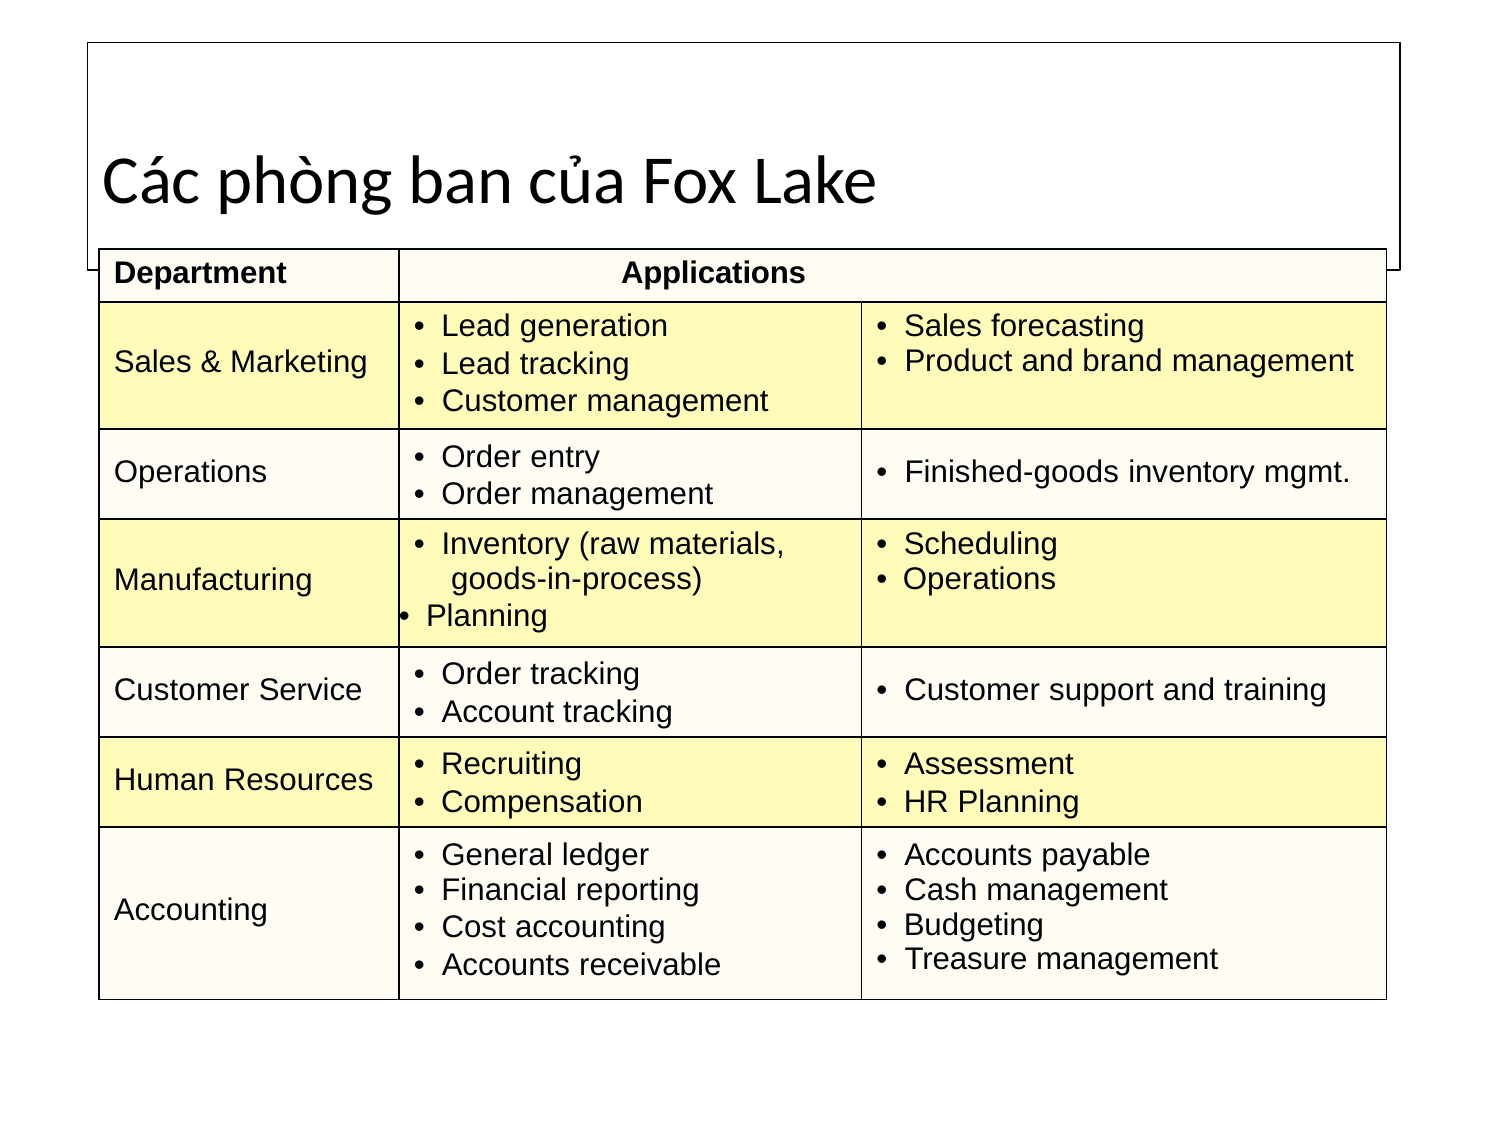

# Các phòng ban của Fox Lake
| Department | Applications |  |
| --- | --- | --- |
| Sales & Marketing | • Lead generation • Lead tracking • Customer management | • Sales forecasting • Product and brand management |
| Operations | • Order entry • Order management | • Finished-goods inventory mgmt. |
| Manufacturing | • Inventory (raw materials, goods-in-process) • Planning | • Scheduling • Operations |
| Customer Service | • Order tracking • Account tracking | • Customer support and training |
| Human Resources | • Recruiting • Compensation | • Assessment • HR Planning |
| Accounting | • General ledger • Financial reporting • Cost accounting • Accounts receivable | • Accounts payable • Cash management • Budgeting • Treasure management |